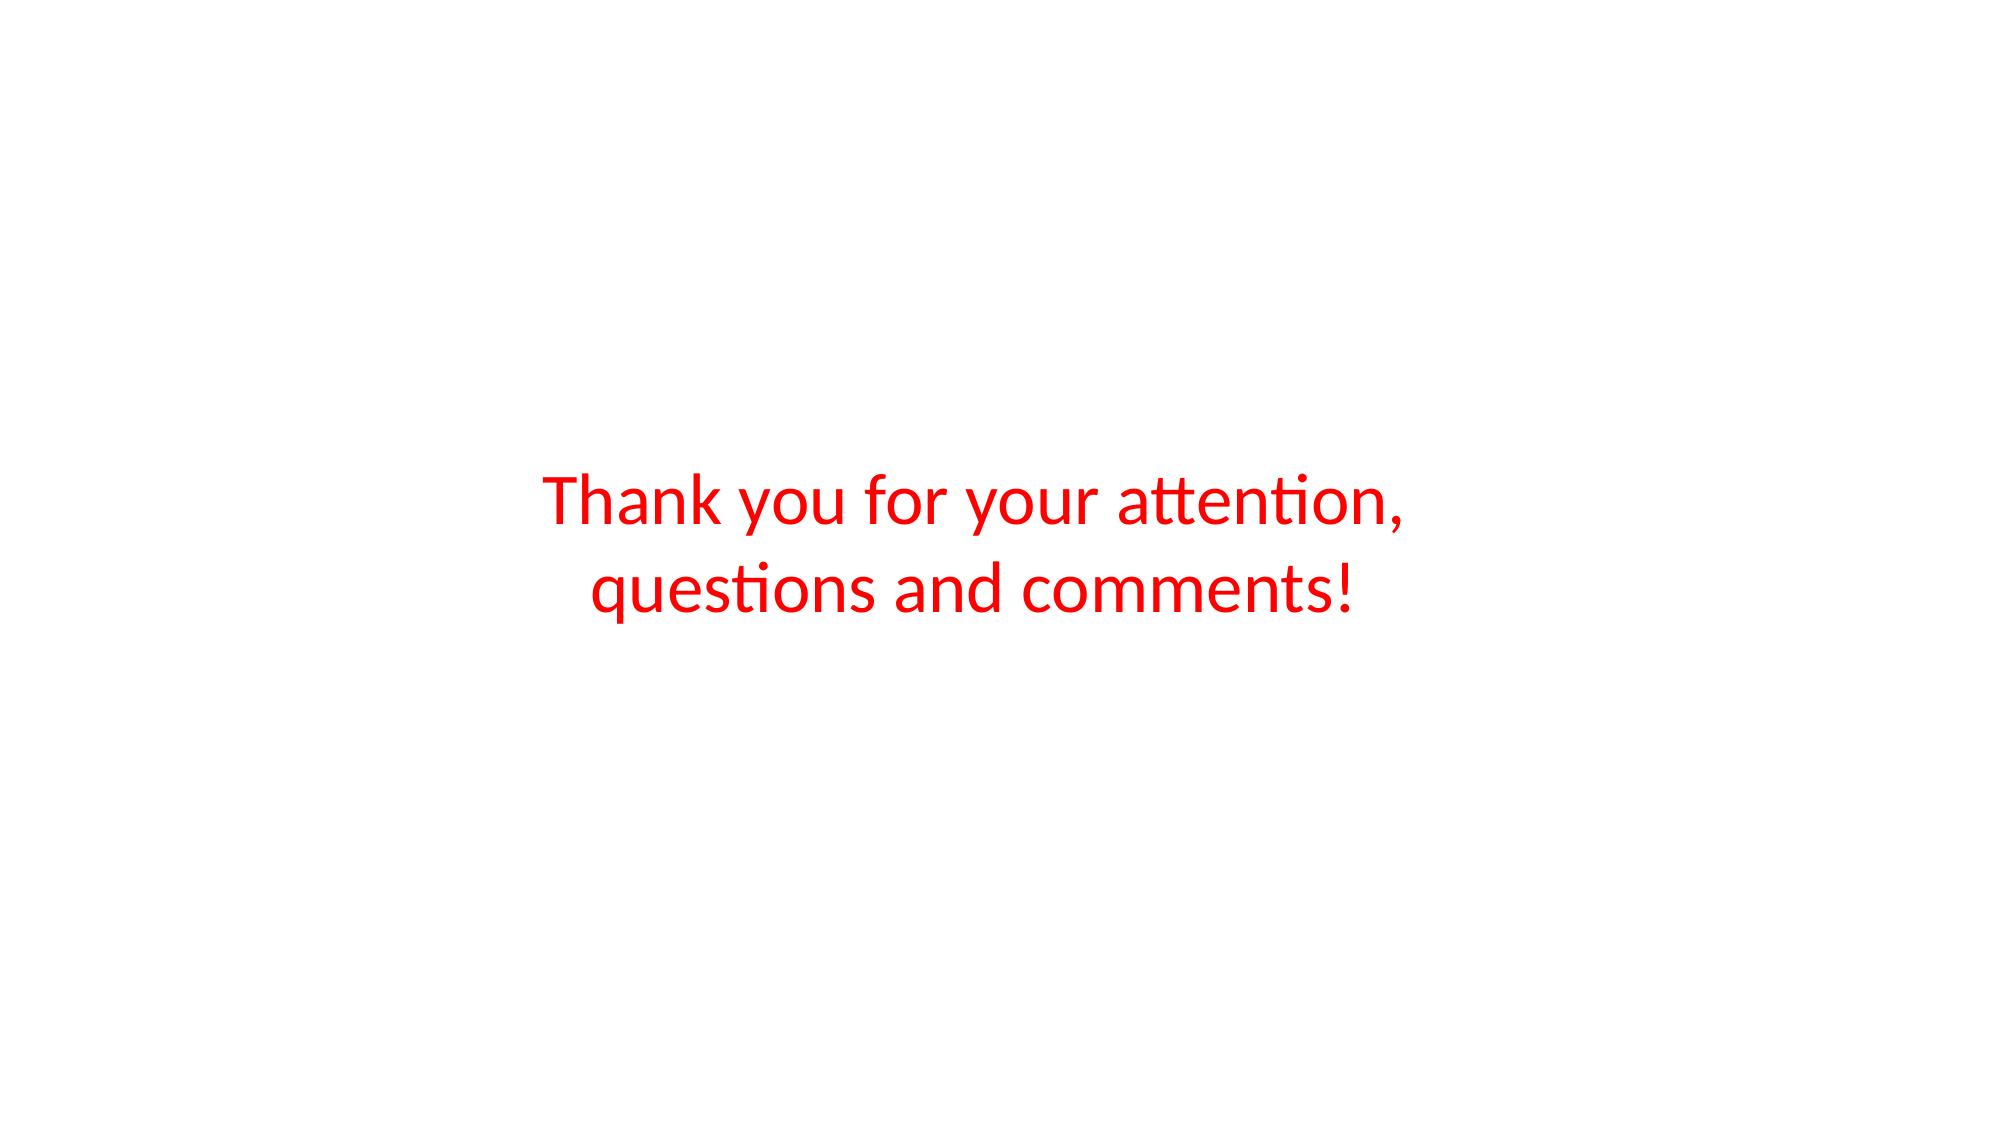

Thank you for your attention,
questions and comments!